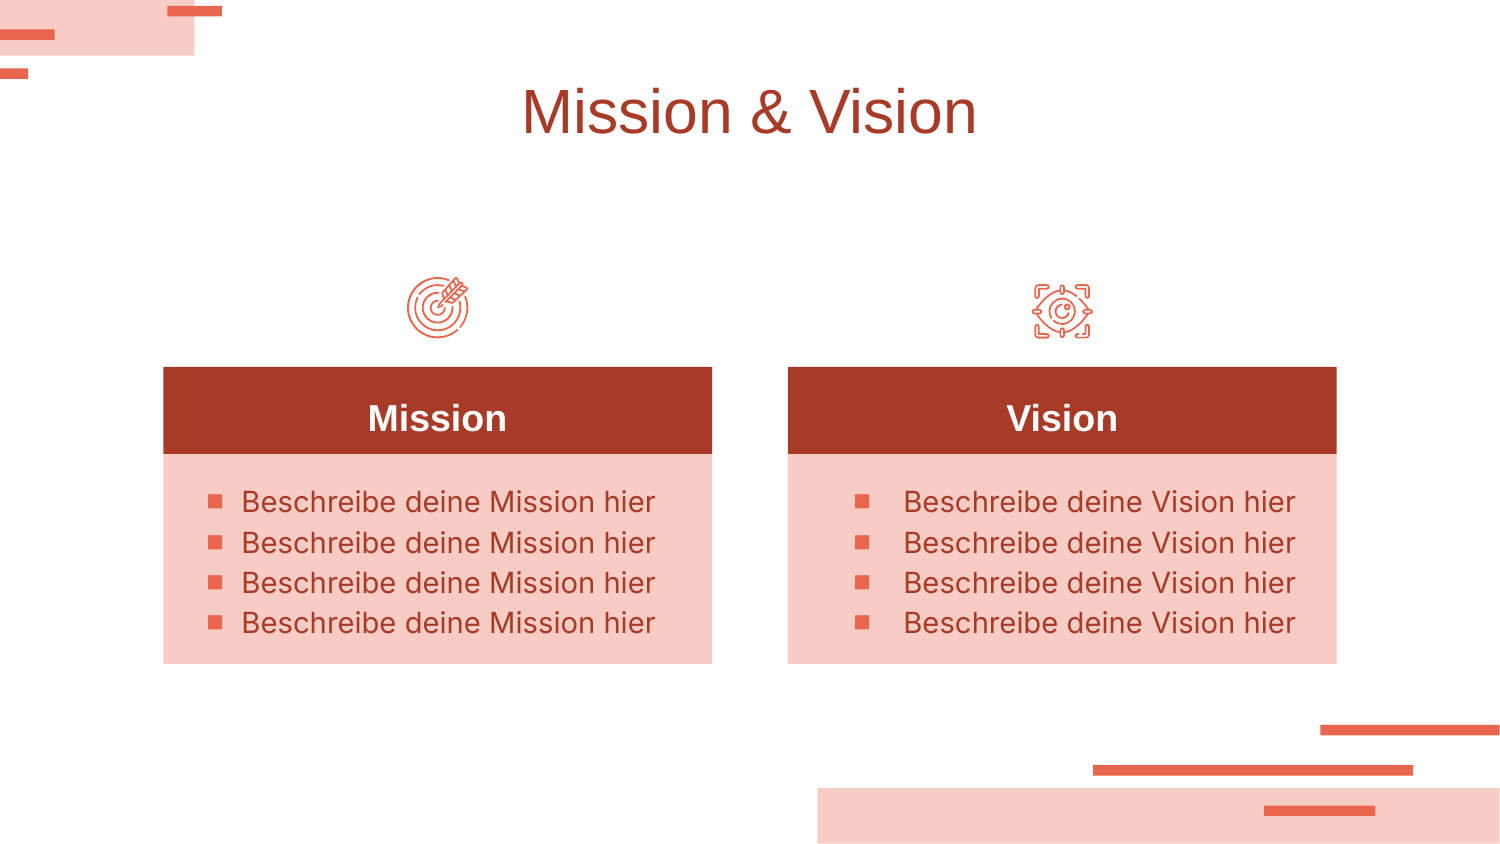

# Mission & Vision

Mission
Vision
Beschreibe deine Mission hier
Beschreibe deine Mission hier
Beschreibe deine Mission hier
Beschreibe deine Mission hier
Beschreibe deine Vision hier
Beschreibe deine Vision hier
Beschreibe deine Vision hier
Beschreibe deine Vision hier